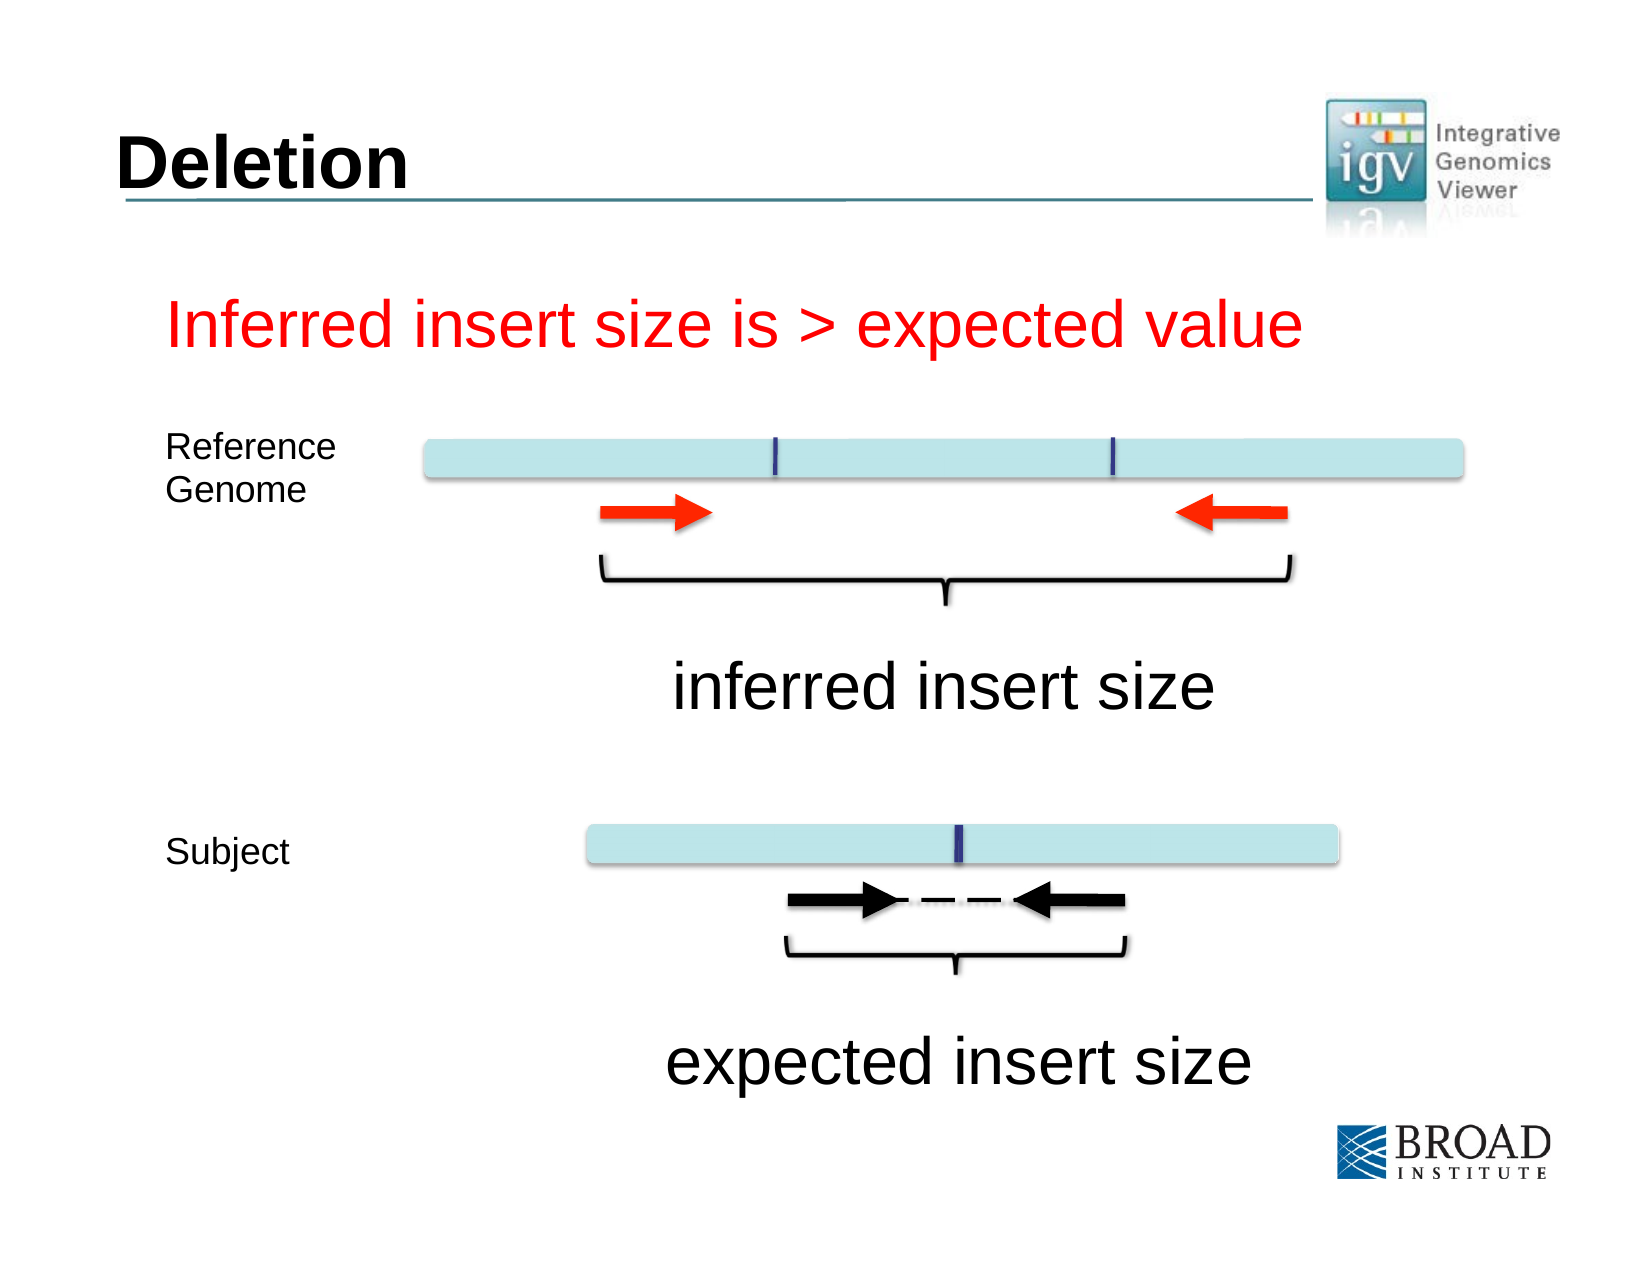

# Deletion
Inferred insert size is > expected value

Reference Genome

inferred insert size

Subject

expected insert size